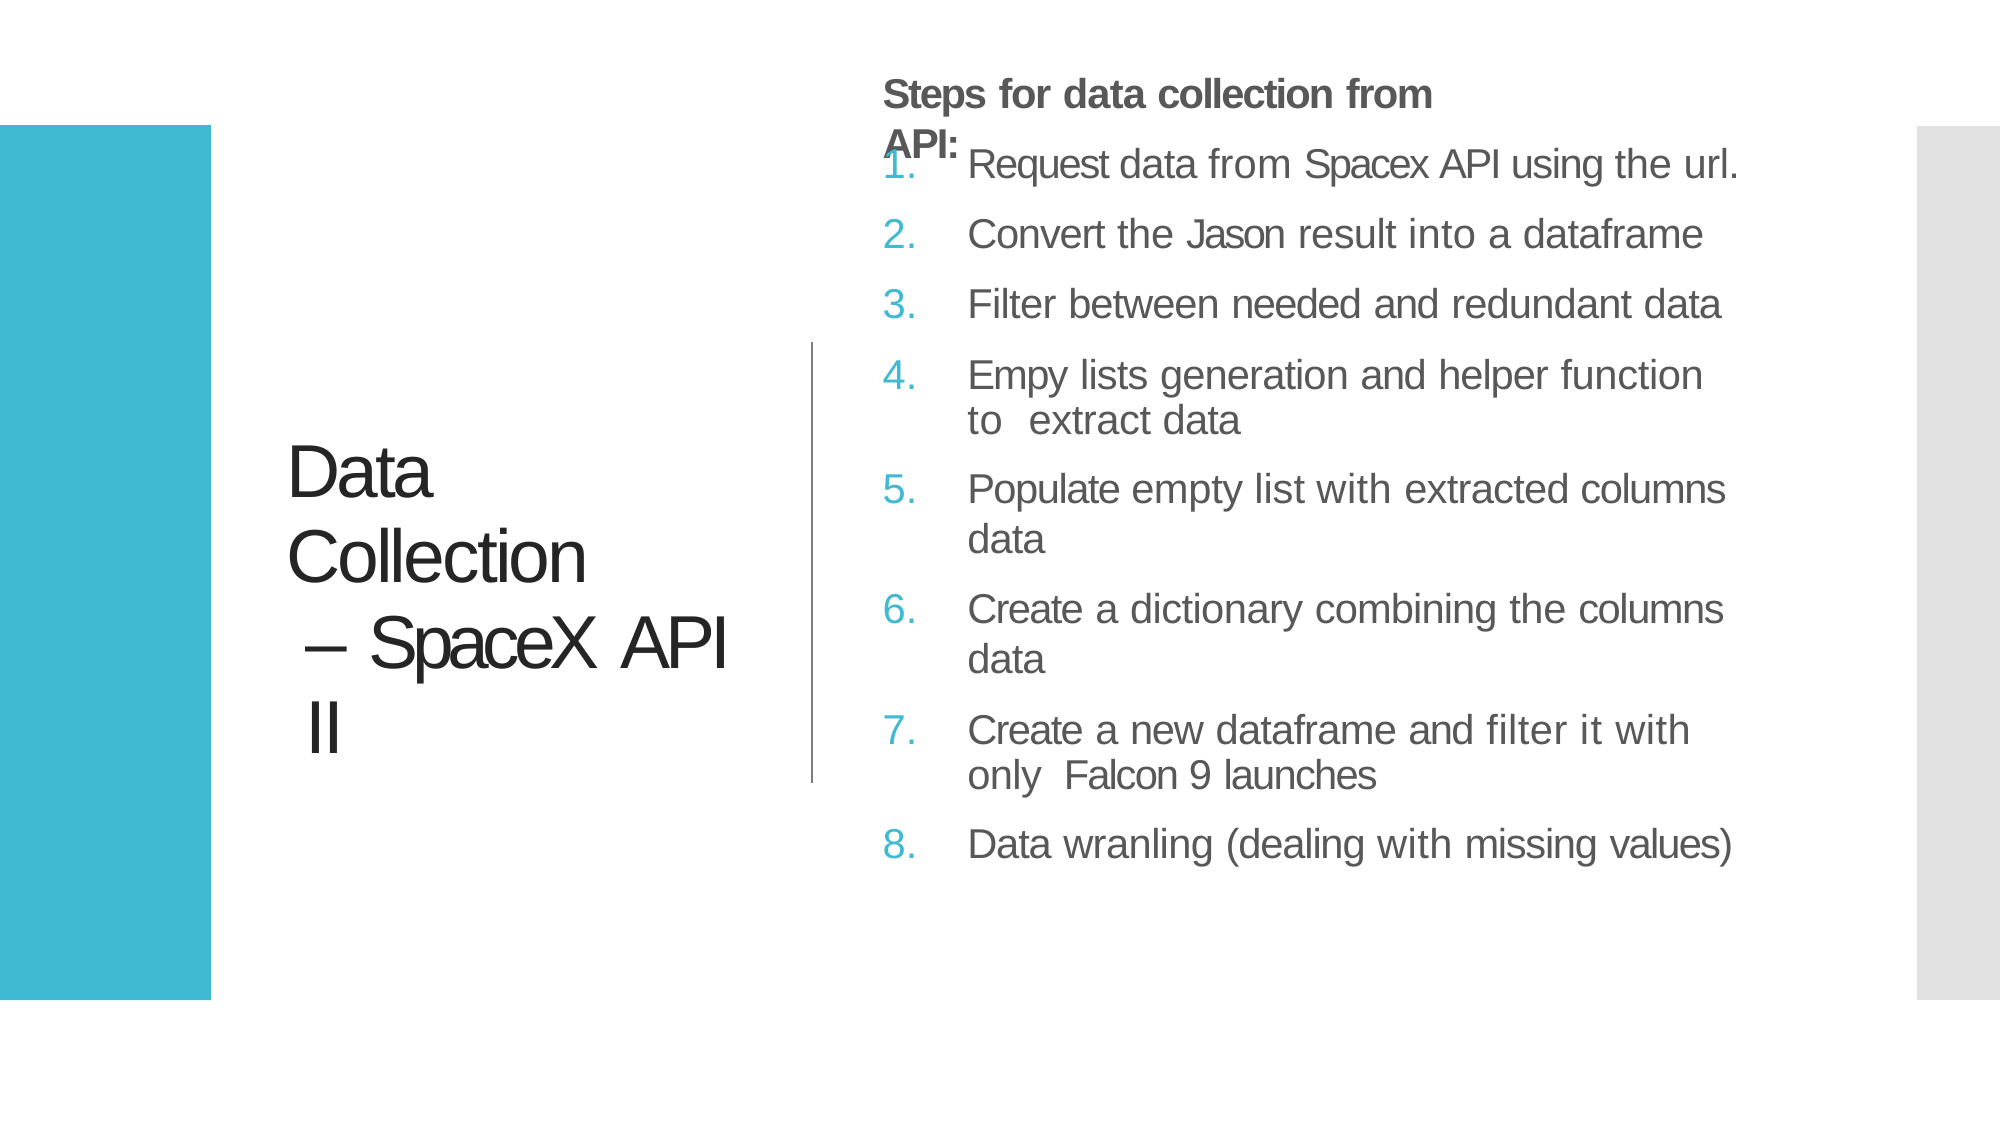

Steps for data collection from API:
Request data from Spacex API using the url.
Convert the Jason result into a dataframe
Filter between needed and redundant data
Empy lists generation and helper function to  extract data
Populate empty list with extracted columns data
Create a dictionary combining the columns data
Create a new dataframe and filter it with only  Falcon 9 launches
Data wranling (dealing with missing values)

Data Collection
– SpaceX API II